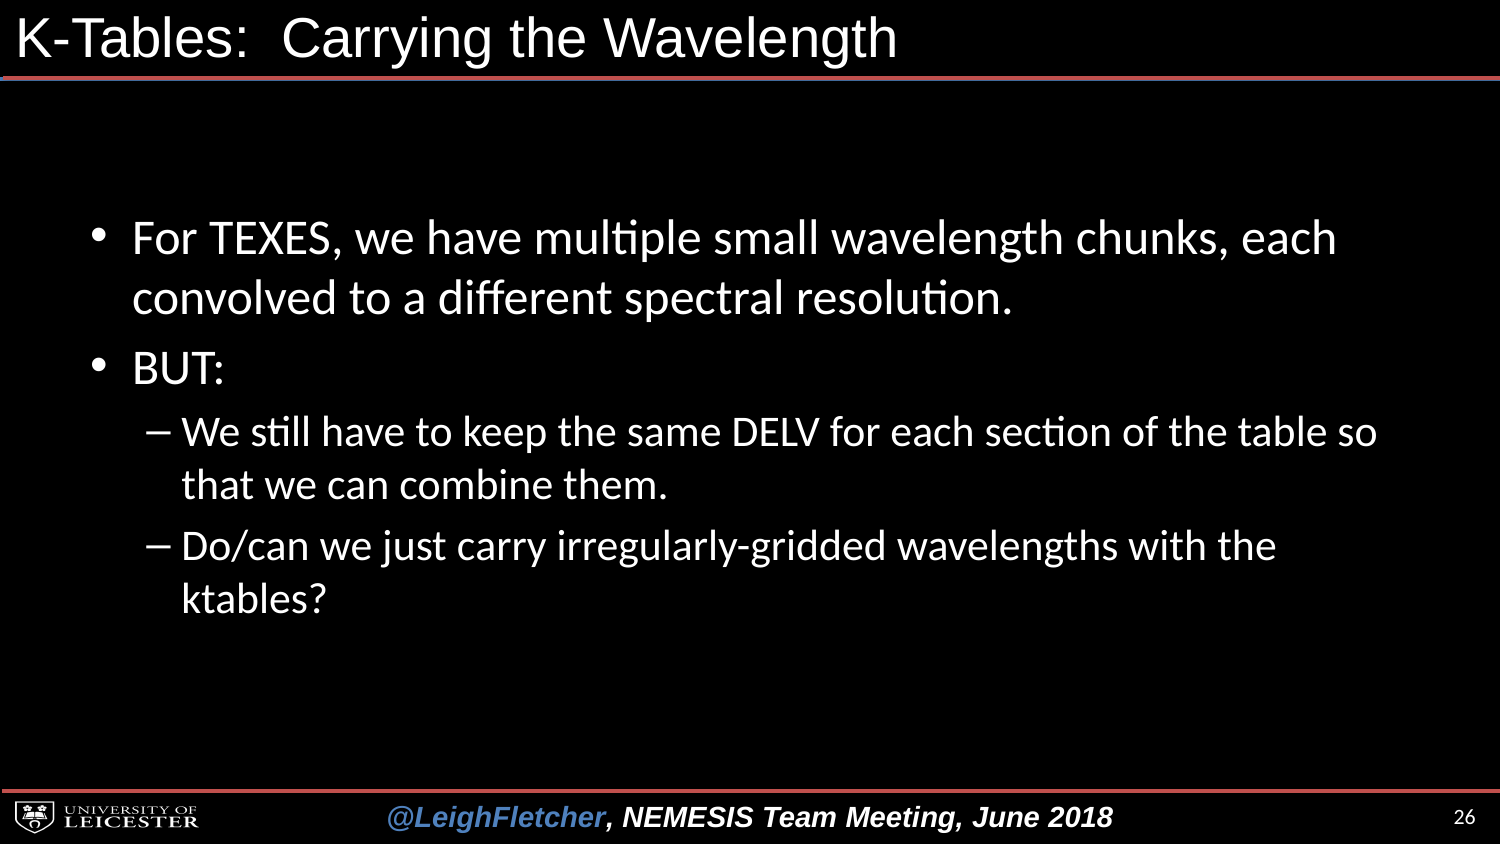

# K-Tables:  Carrying the Wavelength
For TEXES, we have multiple small wavelength chunks, each convolved to a different spectral resolution.
BUT:
We still have to keep the same DELV for each section of the table so that we can combine them.
Do/can we just carry irregularly-gridded wavelengths with the ktables?